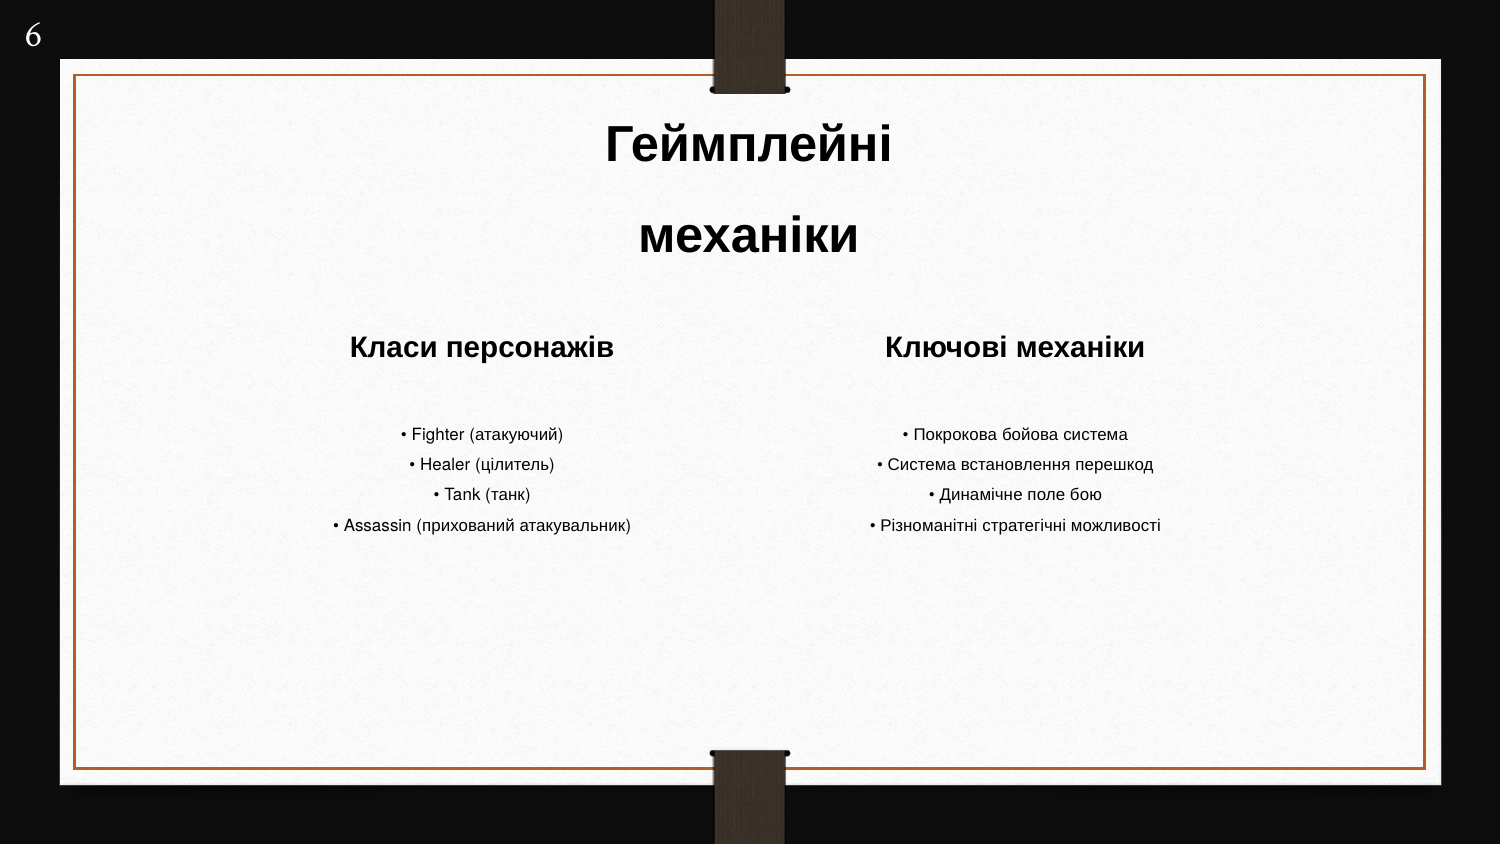

6
Геймплейні механіки
Класи персонажів
Ключові механіки
• Fighter (атакуючий)
• Healer (цілитель)
• Tank (танк)
• Assassin (прихований атакувальник)
• Покрокова бойова система
• Система встановлення перешкод
• Динамічне поле бою
• Різноманітні стратегічні можливості